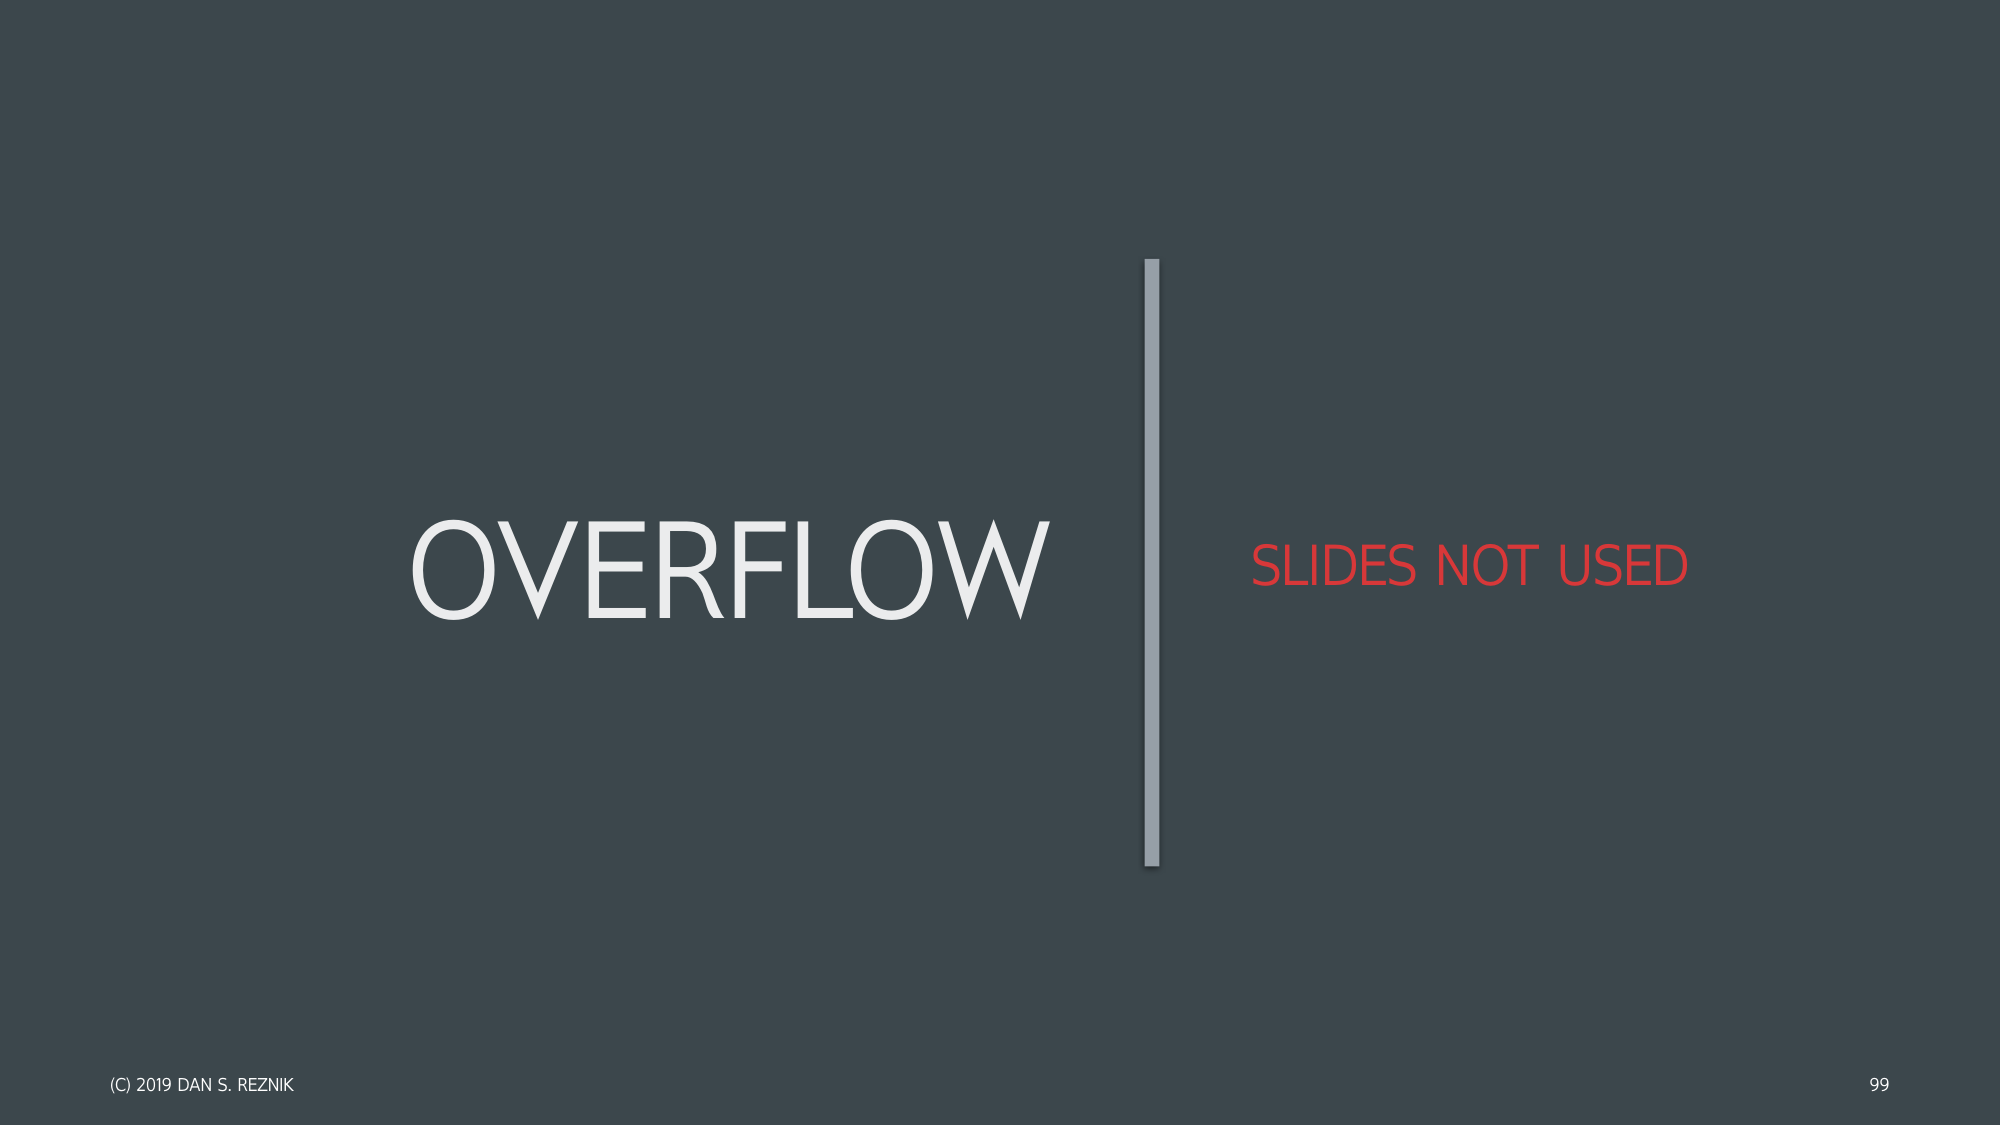

# overflow
Slides not used

(c) 2019 Dan S. Reznik
99